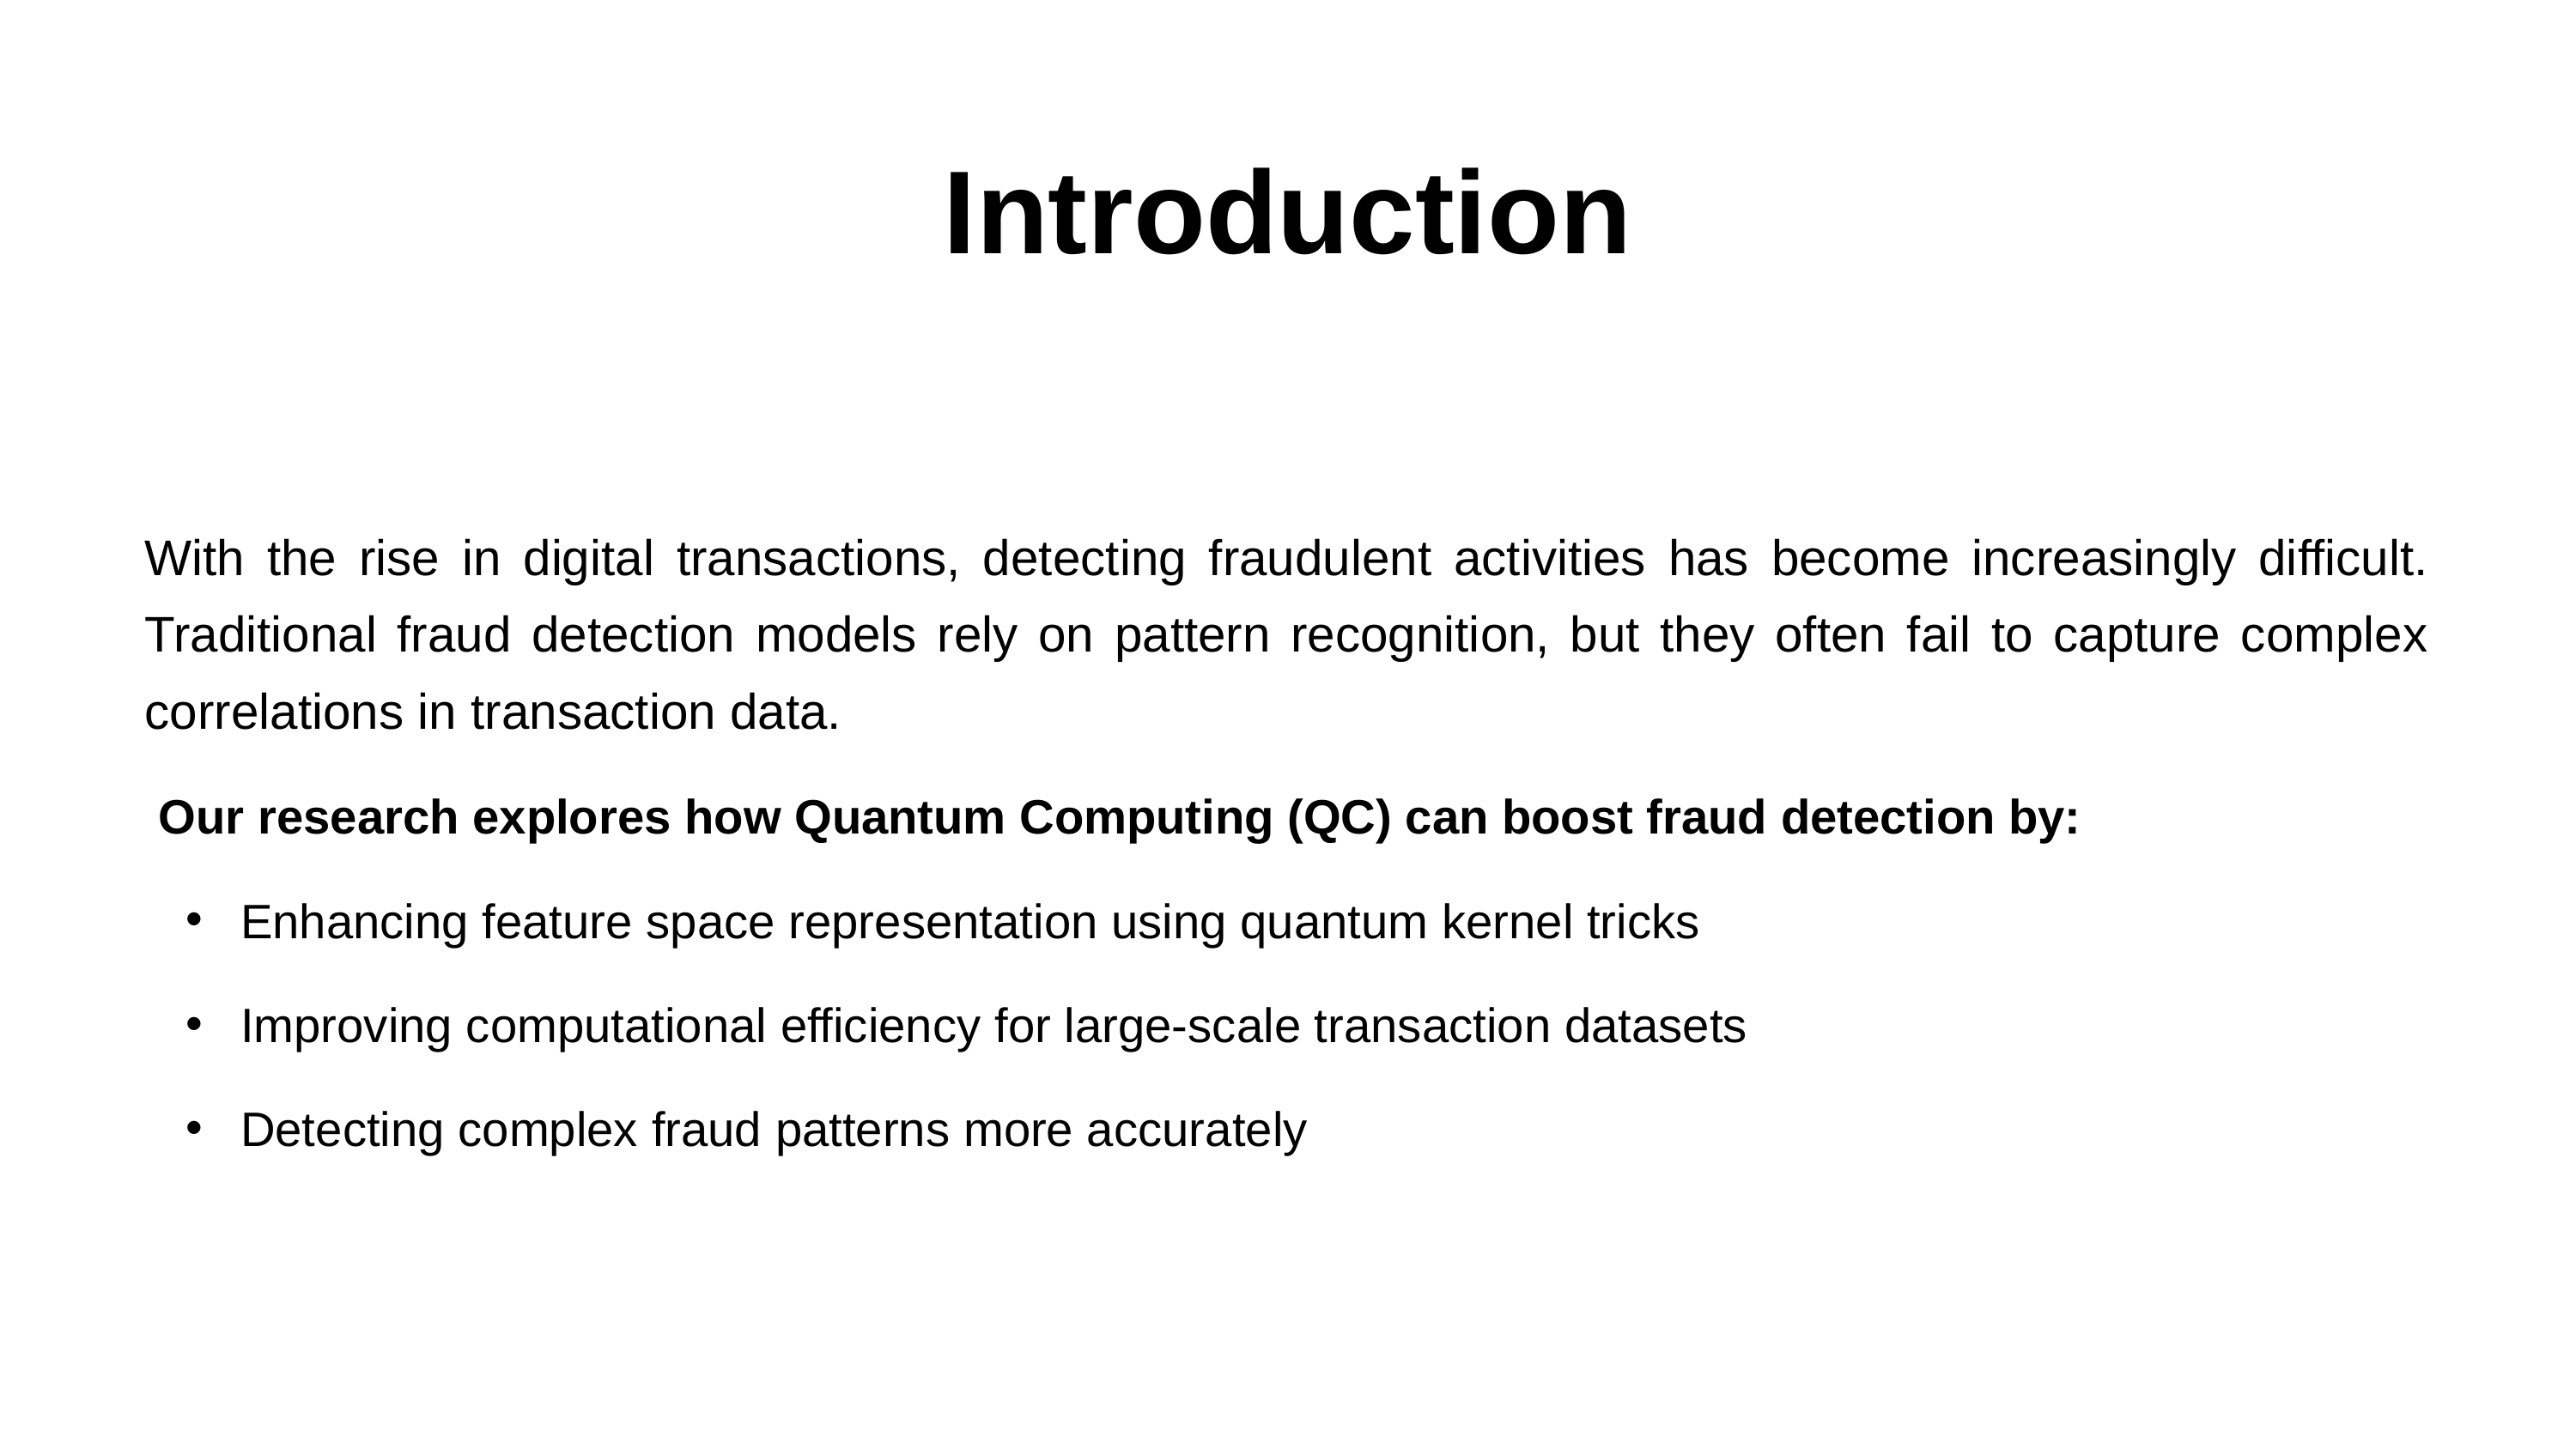

Introduction

With the rise in digital transactions, detecting fraudulent activities has become increasingly difficult. Traditional fraud detection models rely on pattern recognition, but they often fail to capture complex correlations in transaction data.

 Our research explores how Quantum Computing (QC) can boost fraud detection by:

 Enhancing feature space representation using quantum kernel tricks

 Improving computational efficiency for large-scale transaction datasets

 Detecting complex fraud patterns more accurately